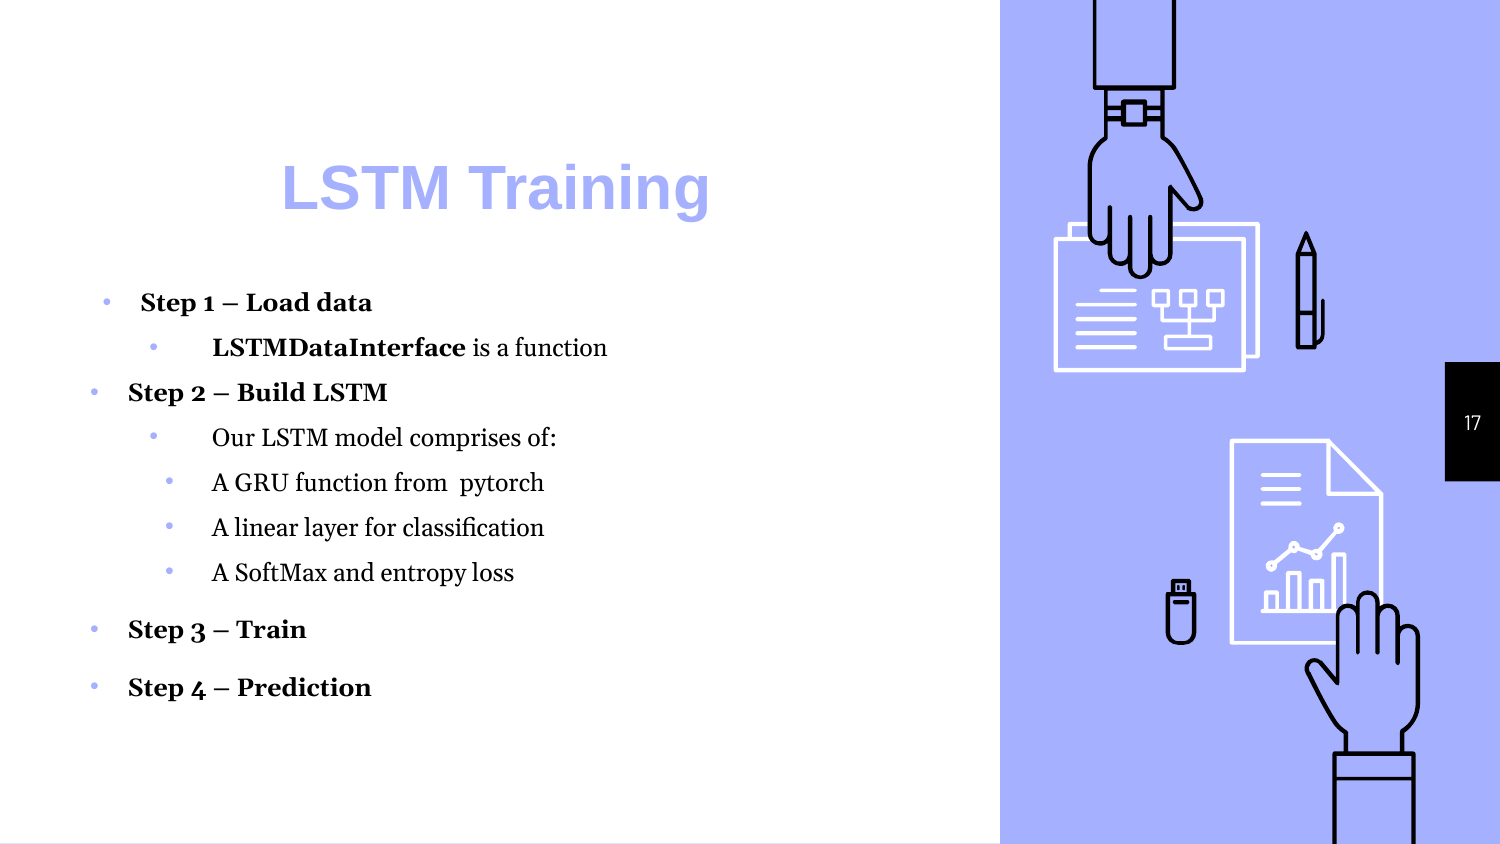

# LSTM Training
Step 1 – Load data
LSTMDataInterface is a function
Step 2 – Build LSTM
Our LSTM model comprises of:
A GRU function from  pytorch
A linear layer for classification
A SoftMax and entropy loss
Step 3 – Train
Step 4 – Prediction

17